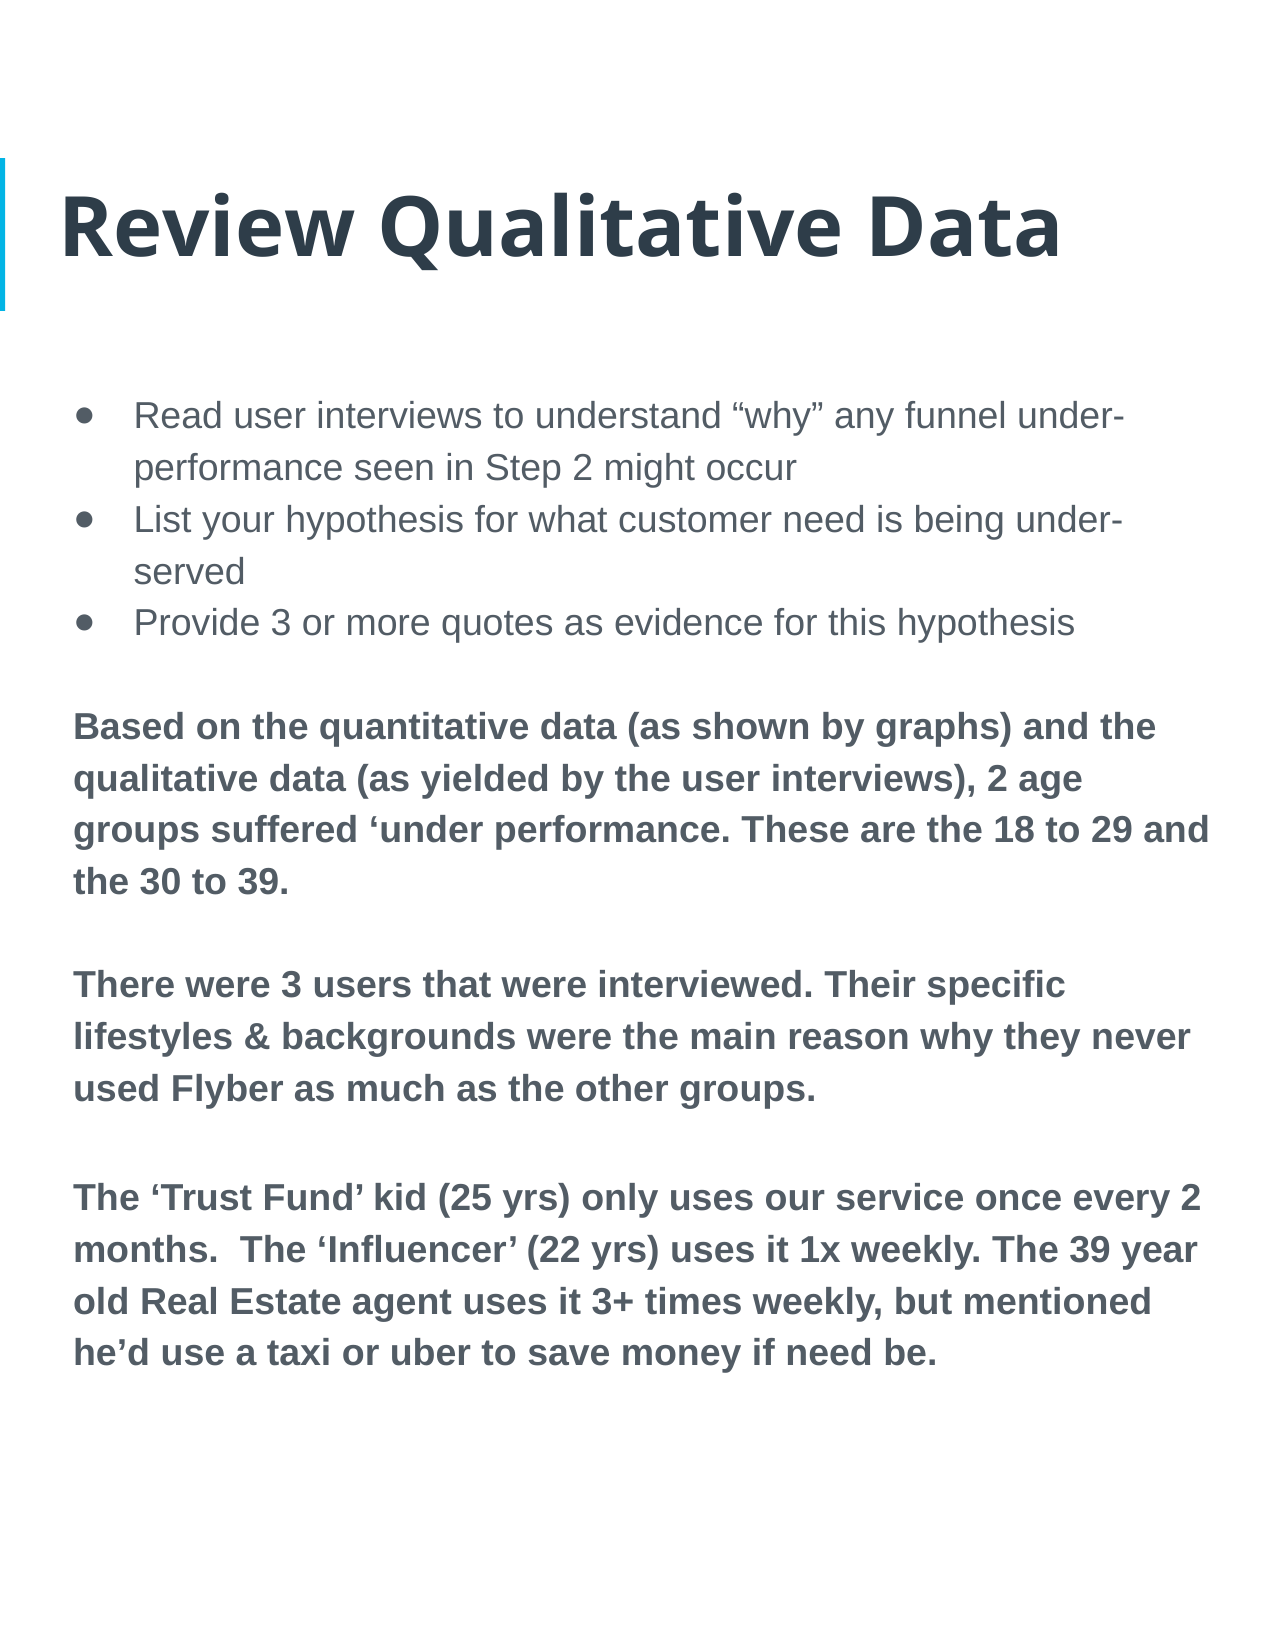

# Review Qualitative Data
Read user interviews to understand “why” any funnel under-performance seen in Step 2 might occur
List your hypothesis for what customer need is being under-served
Provide 3 or more quotes as evidence for this hypothesis

Based on the quantitative data (as shown by graphs) and the qualitative data (as yielded by the user interviews), 2 age groups suffered ‘under performance. These are the 18 to 29 and the 30 to 39.

There were 3 users that were interviewed. Their specific lifestyles & backgrounds were the main reason why they never used Flyber as much as the other groups.

The ‘Trust Fund’ kid (25 yrs) only uses our service once every 2 months.  The ‘Influencer’ (22 yrs) uses it 1x weekly. The 39 year old Real Estate agent uses it 3+ times weekly, but mentioned he’d use a taxi or uber to save money if need be.